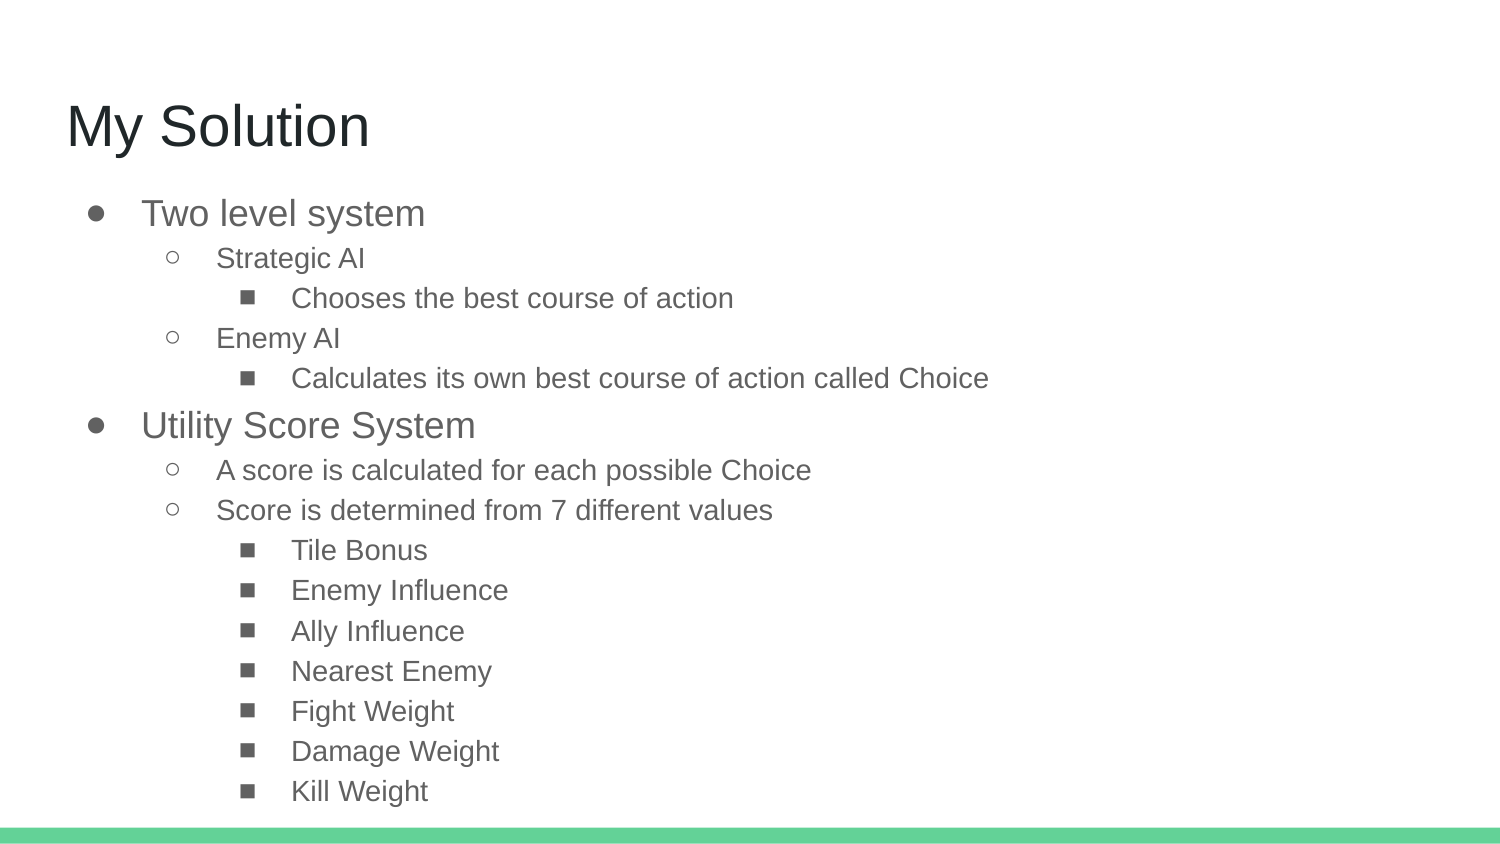

# My Solution
Two level system
Strategic AI
Chooses the best course of action
Enemy AI
Calculates its own best course of action called Choice
Utility Score System
A score is calculated for each possible Choice
Score is determined from 7 different values
Tile Bonus
Enemy Influence
Ally Influence
Nearest Enemy
Fight Weight
Damage Weight
Kill Weight